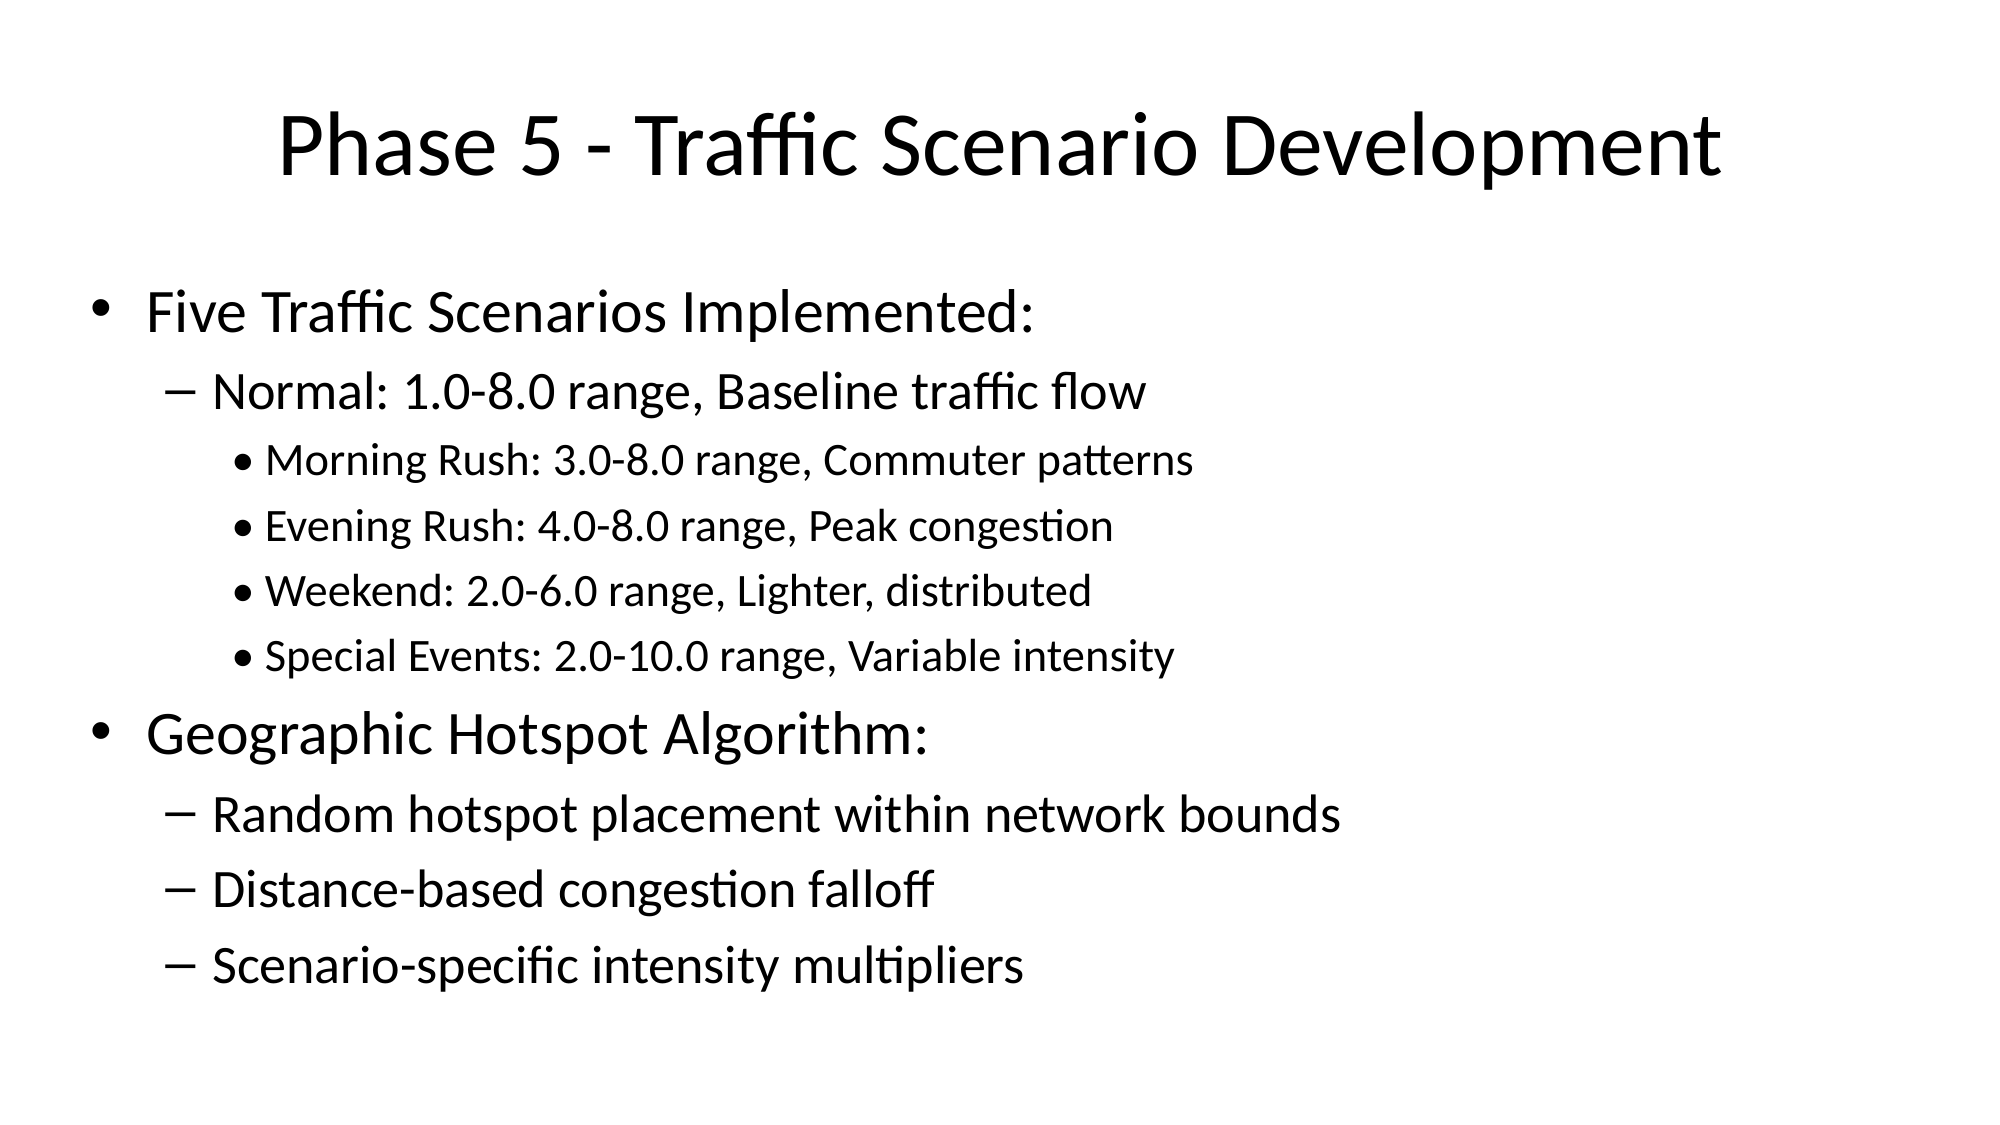

# Phase 5 - Traffic Scenario Development
Five Traffic Scenarios Implemented:
Normal: 1.0-8.0 range, Baseline traffic flow
• Morning Rush: 3.0-8.0 range, Commuter patterns
• Evening Rush: 4.0-8.0 range, Peak congestion
• Weekend: 2.0-6.0 range, Lighter, distributed
• Special Events: 2.0-10.0 range, Variable intensity
Geographic Hotspot Algorithm:
Random hotspot placement within network bounds
Distance-based congestion falloff
Scenario-specific intensity multipliers